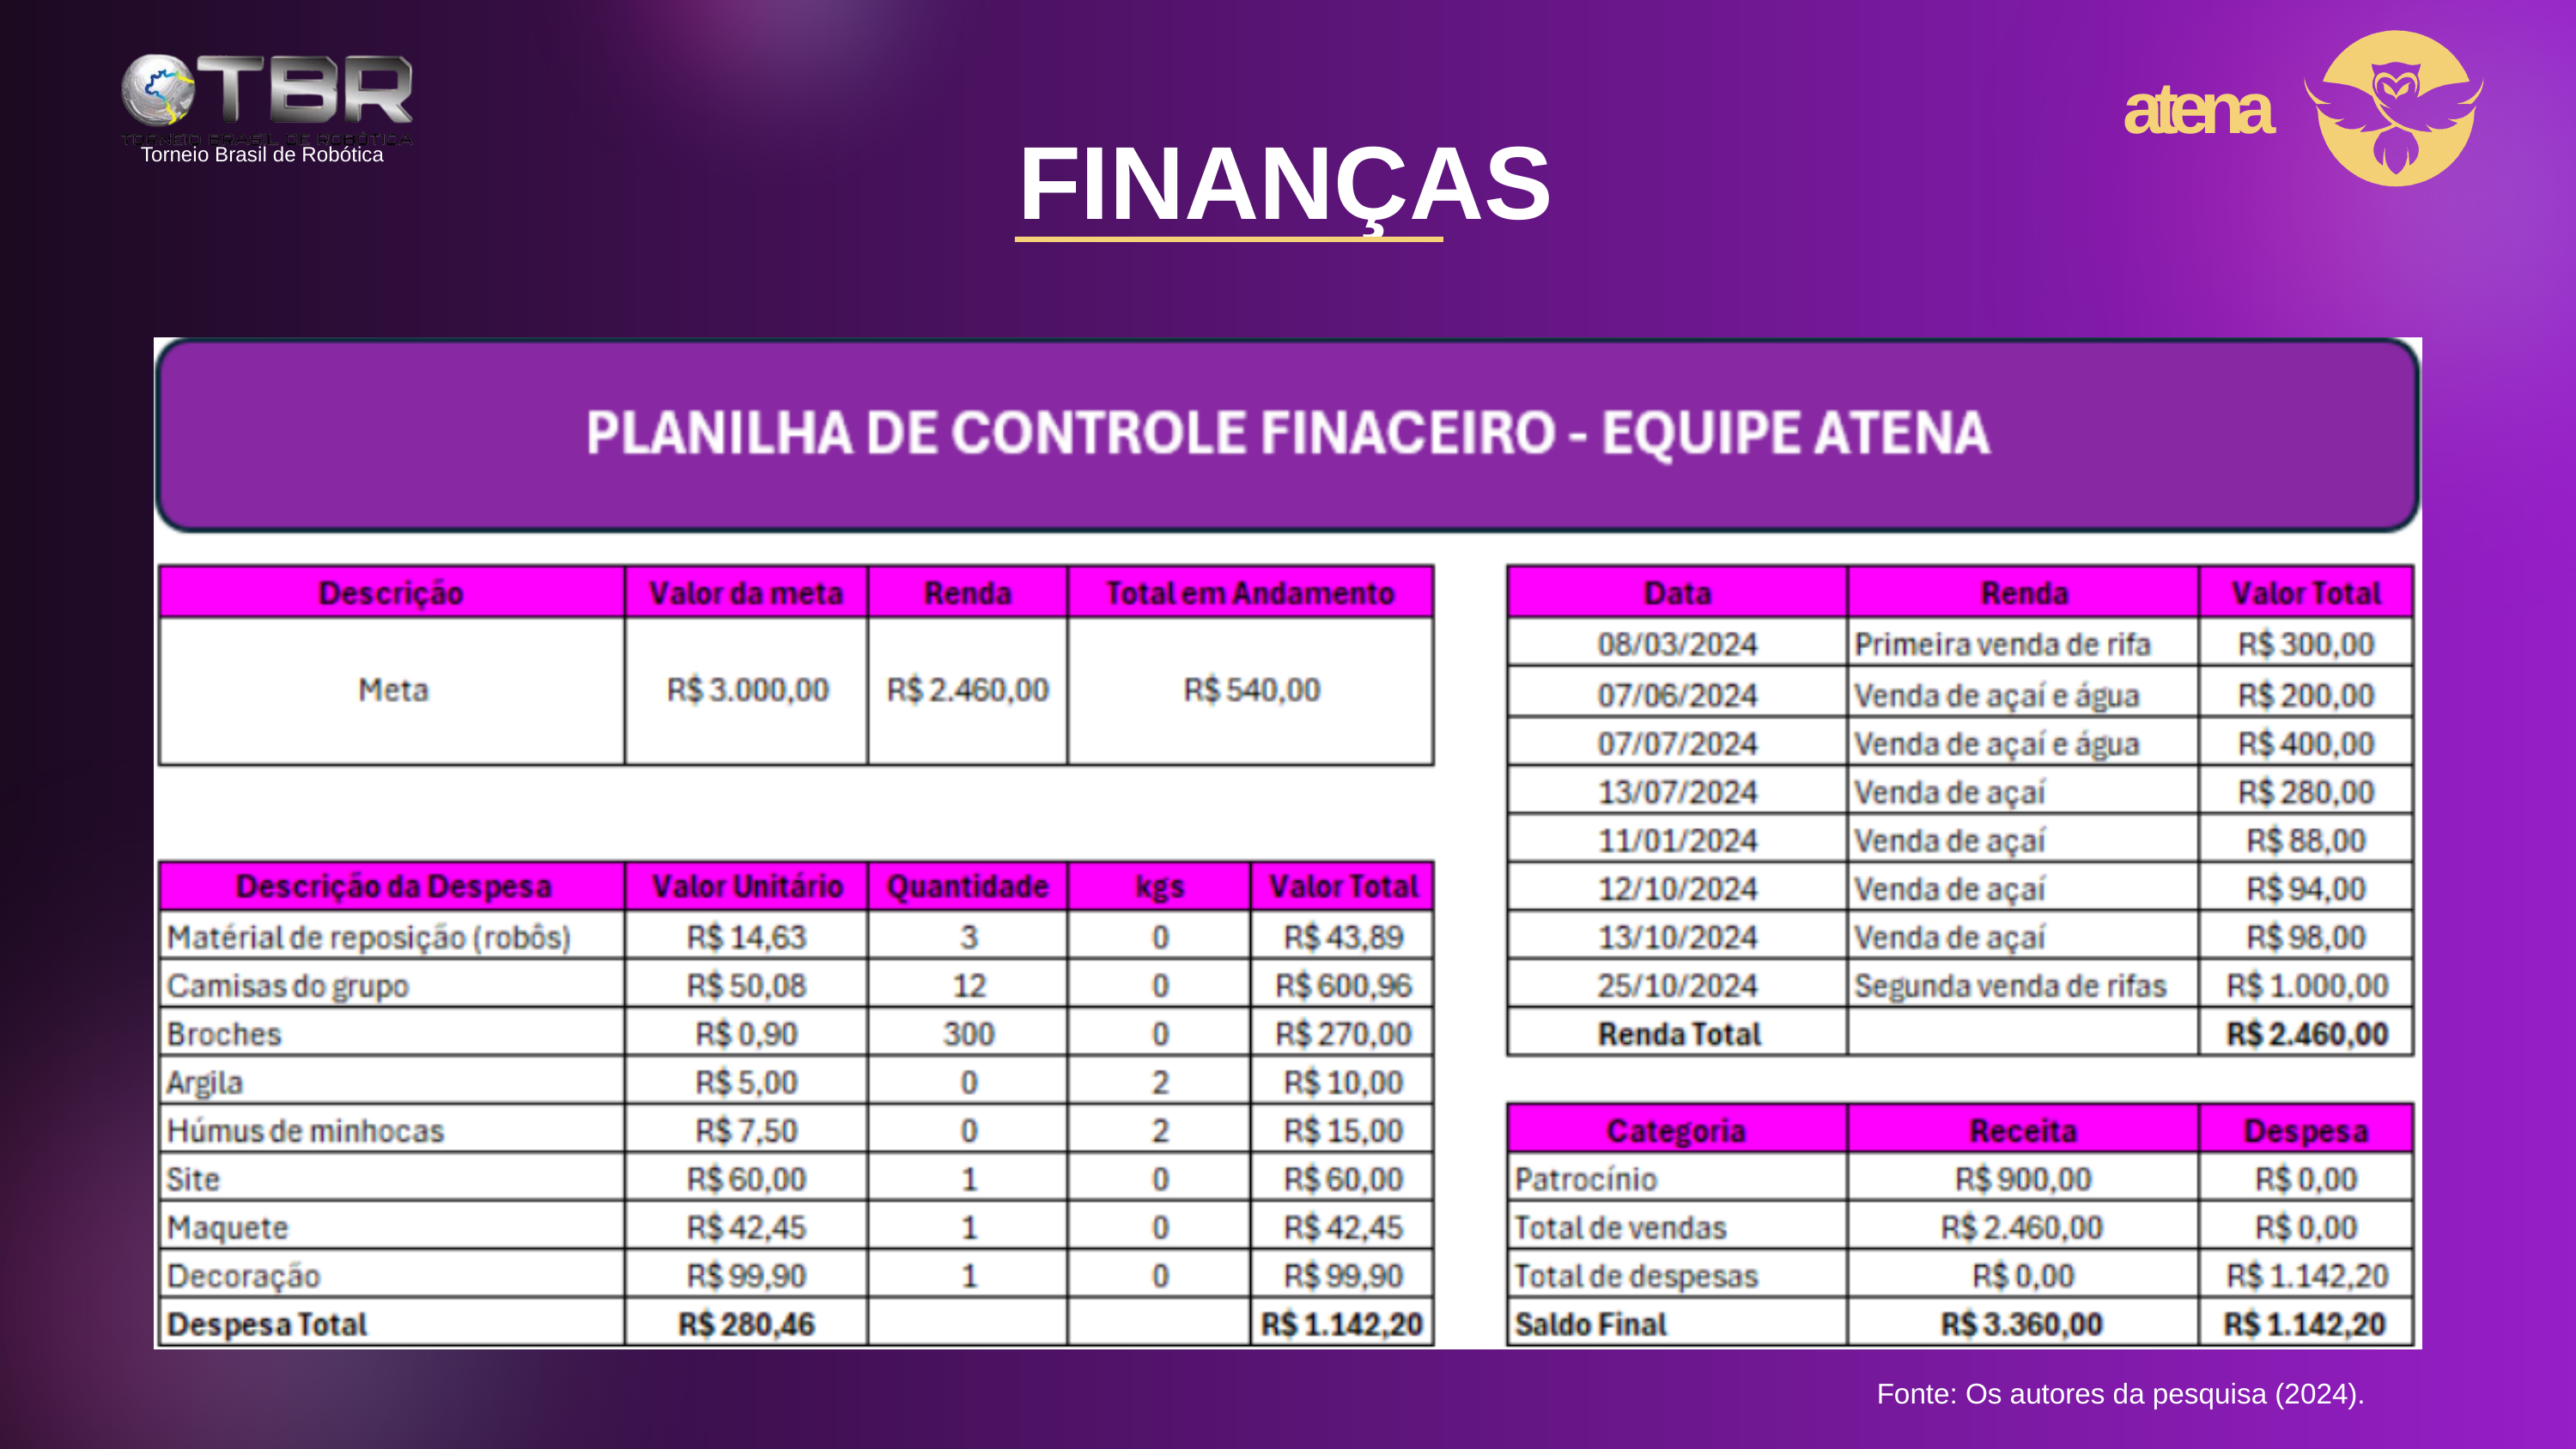

atena

FINANÇAS
Torneio Brasil de Robótica

Fonte: Os autores da pesquisa (2024).